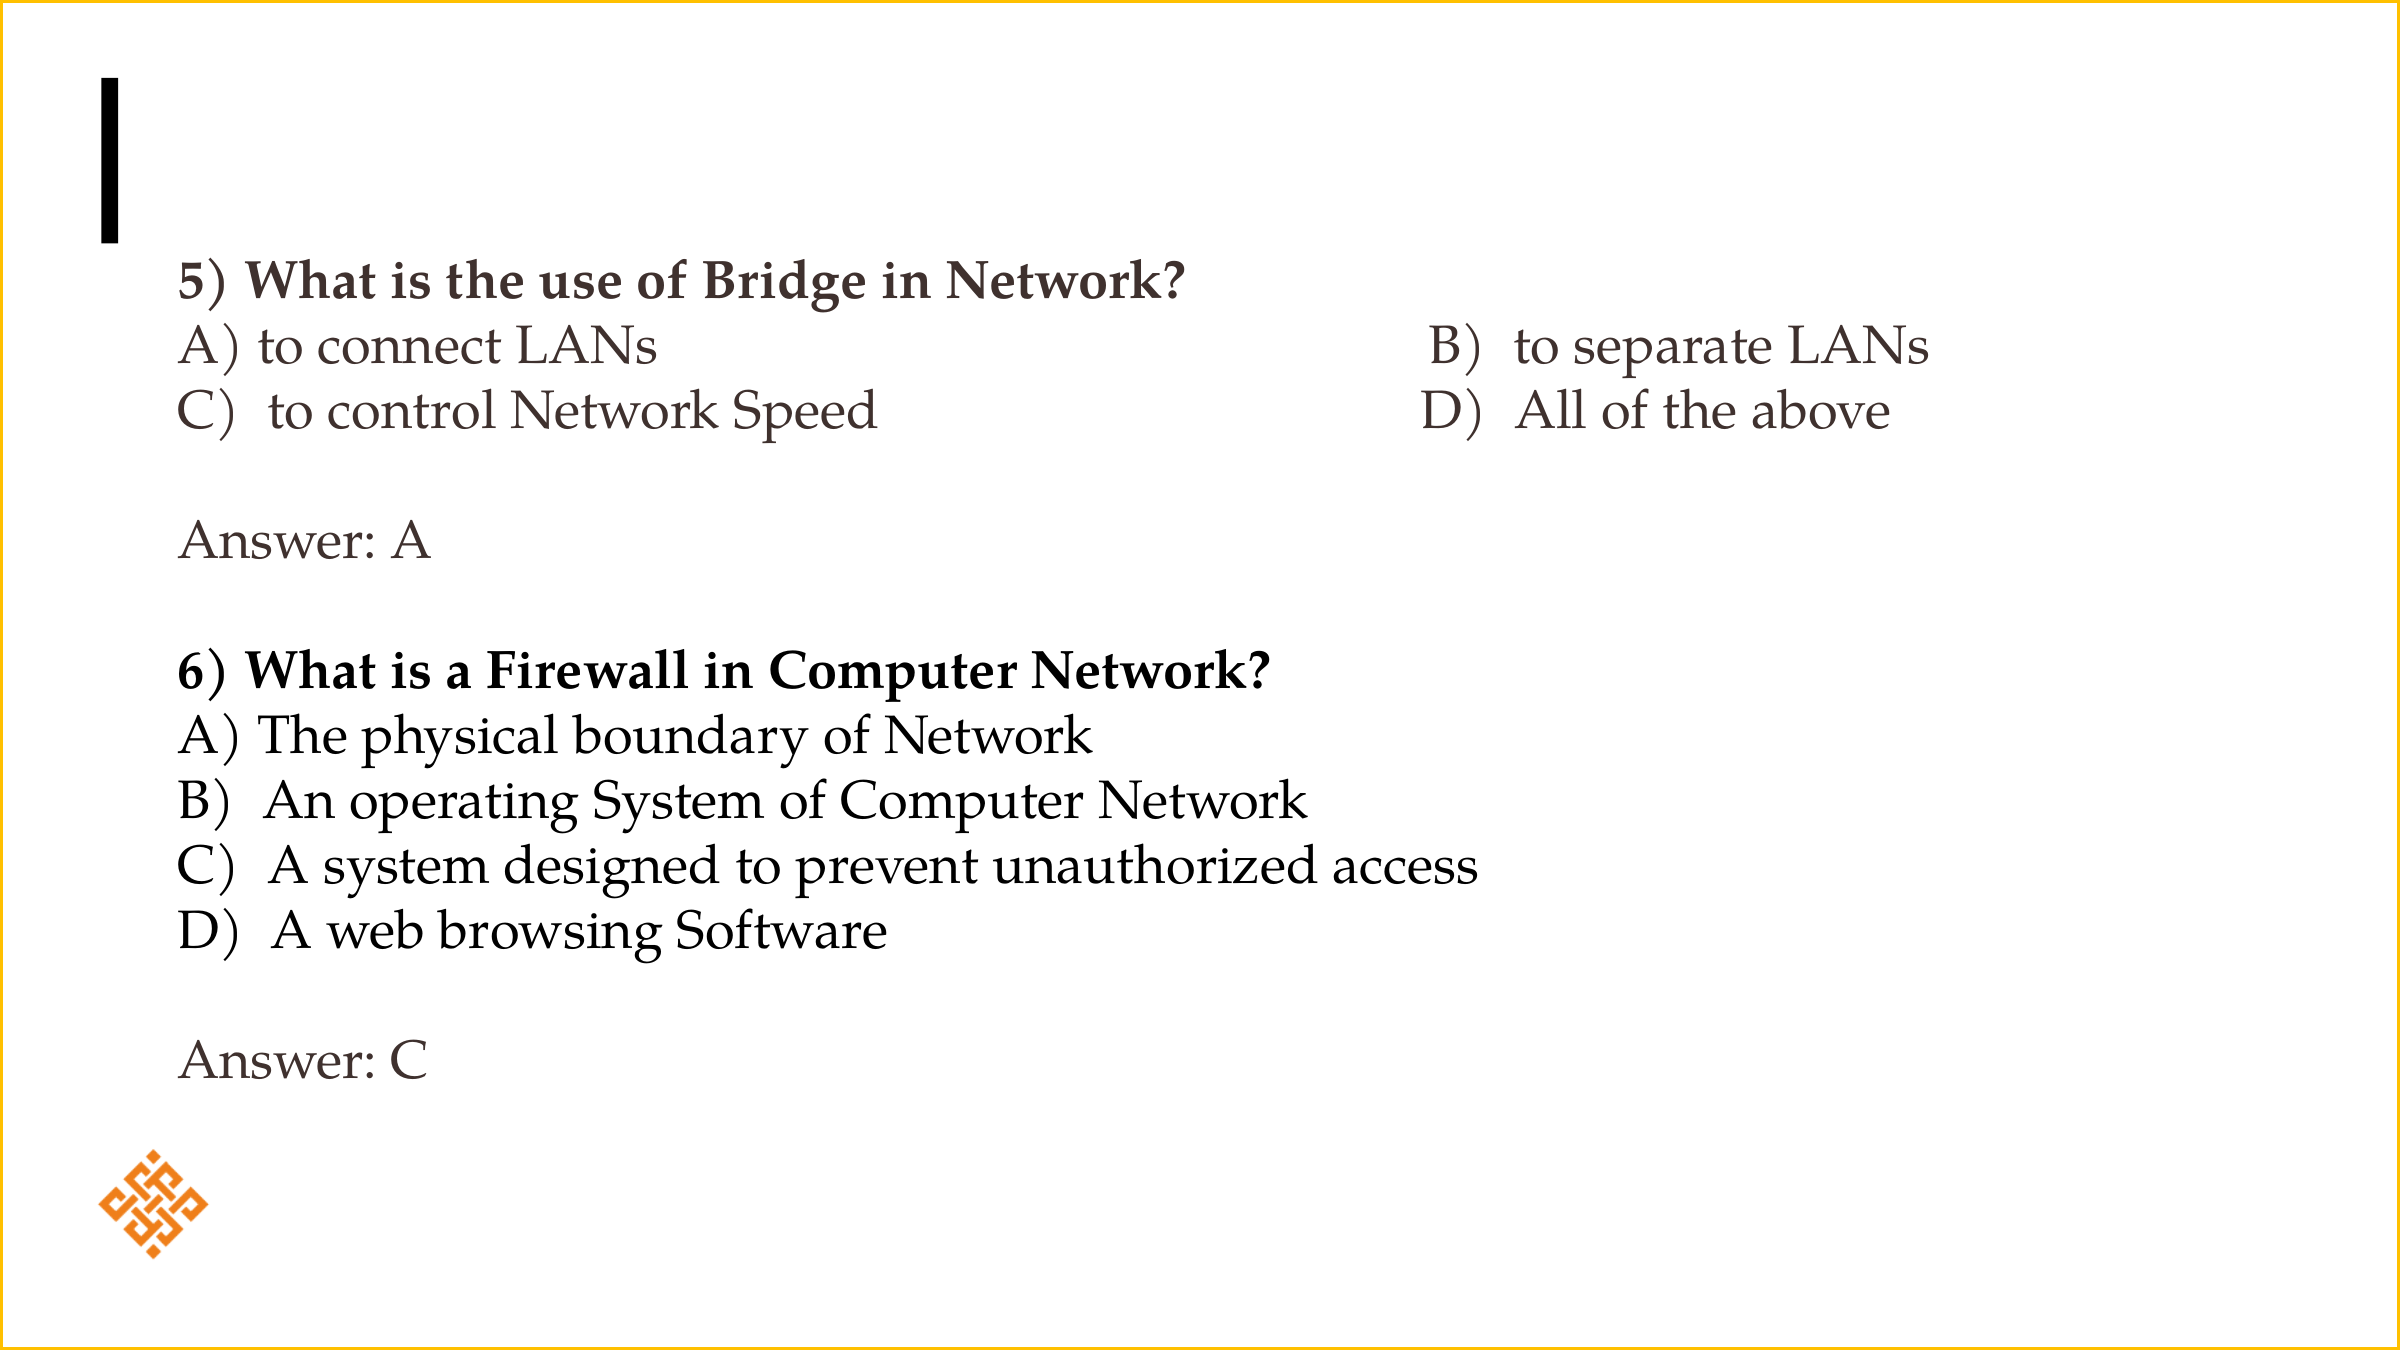

5) What is the use of Bridge in Network?
A) to connect LANs                                                         B)  to separate LANs
C)  to control Network Speed                                        D)  All of the above

Answer: A

6) What is a Firewall in Computer Network?
A) The physical boundary of Network
B)  An operating System of Computer Network      
C)  A system designed to prevent unauthorized access
D)  A web browsing Software

Answer: C